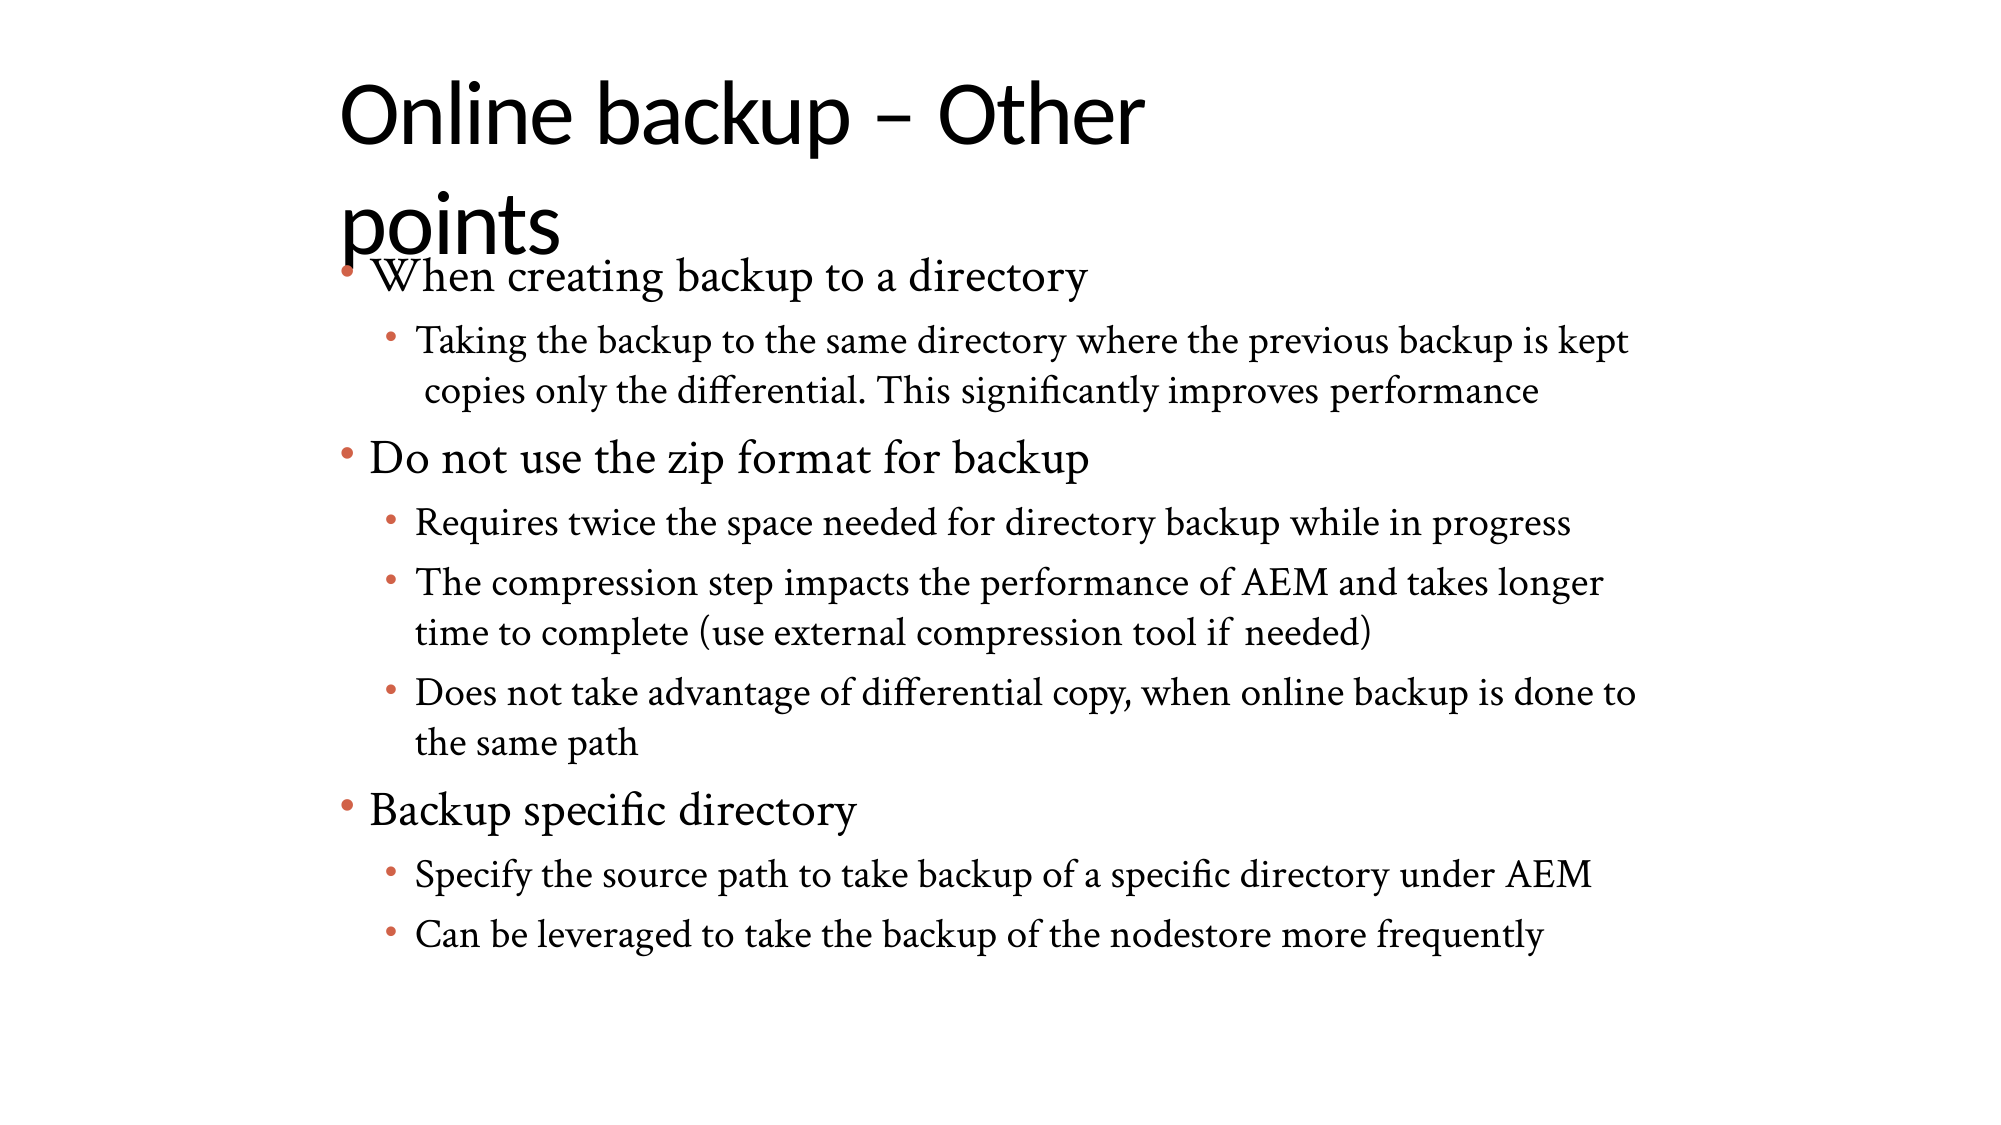

# Online backup – Other points
When creating backup to a directory
Taking the backup to the same directory where the previous backup is kept  copies only the differential. This significantly improves performance
Do not use the zip format for backup
Requires twice the space needed for directory backup while in progress
The compression step impacts the performance of AEM and takes longer  time to complete (use external compression tool if needed)
Does not take advantage of differential copy, when online backup is done to  the same path
Backup specific directory
Specify the source path to take backup of a specific directory under AEM
Can be leveraged to take the backup of the nodestore more frequently